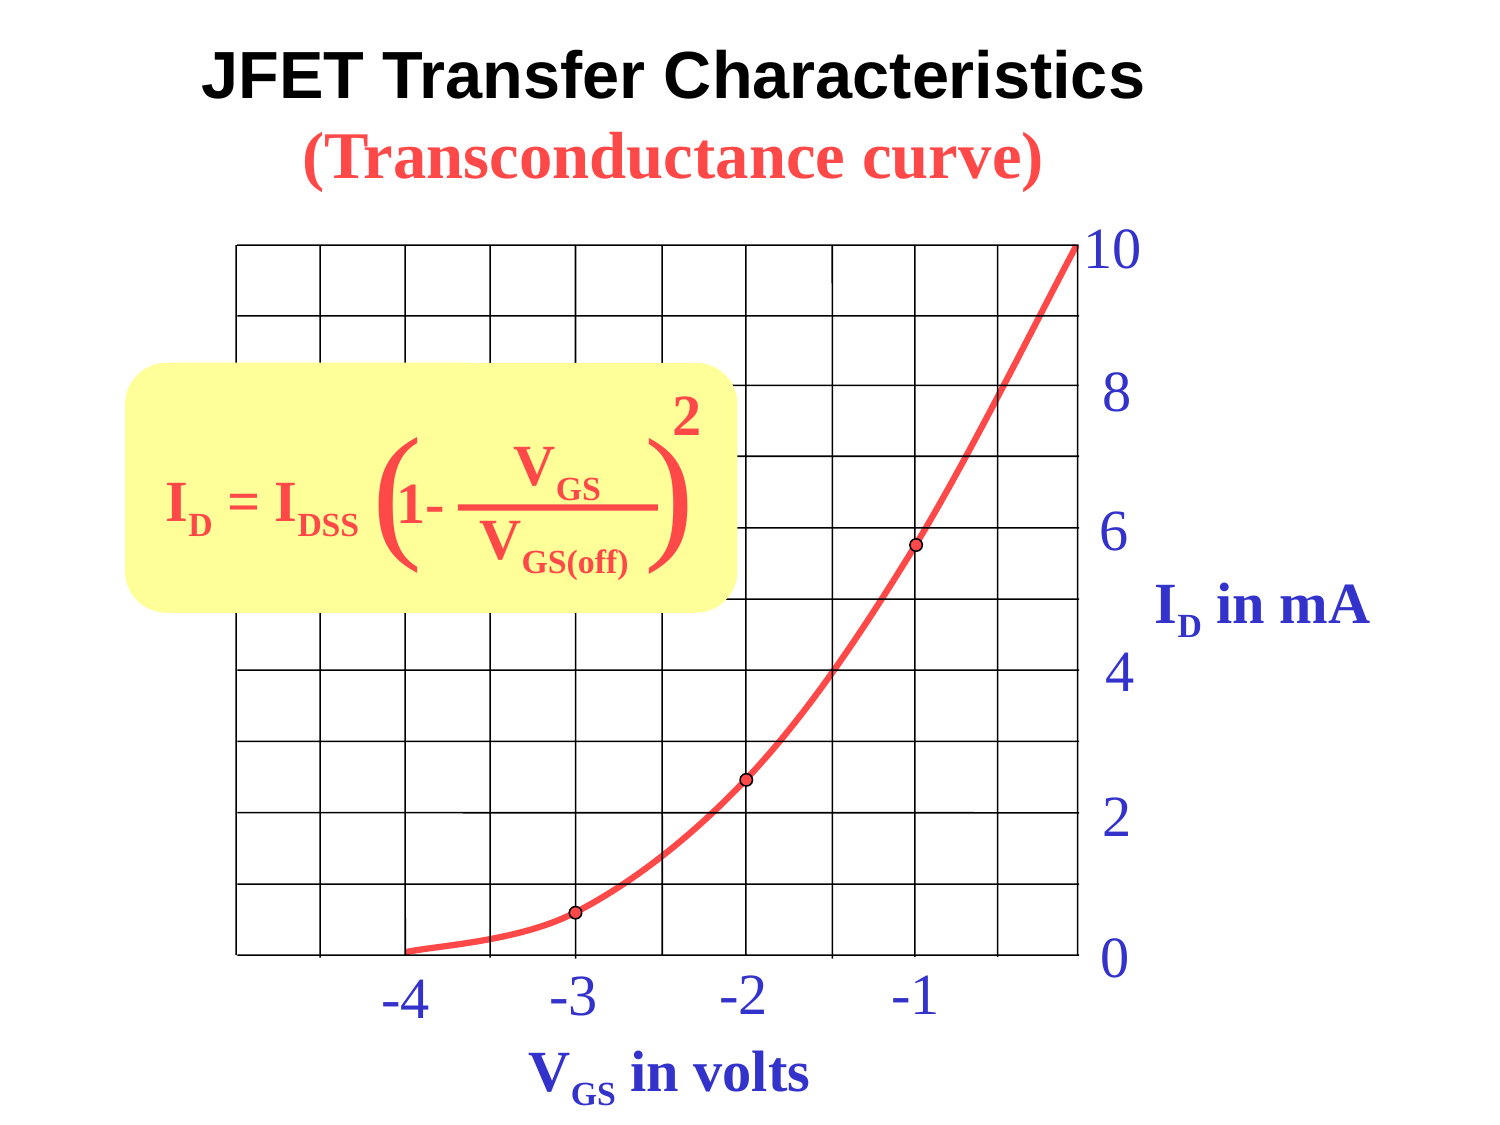

JFET Transfer Characteristics
(Transconductance curve)
10

8

2
(
)
VGS
VGS(off)

1-
ID = IDSS

6

ID in mA

4

2

0
-2
-1
-3
-4

VGS in volts